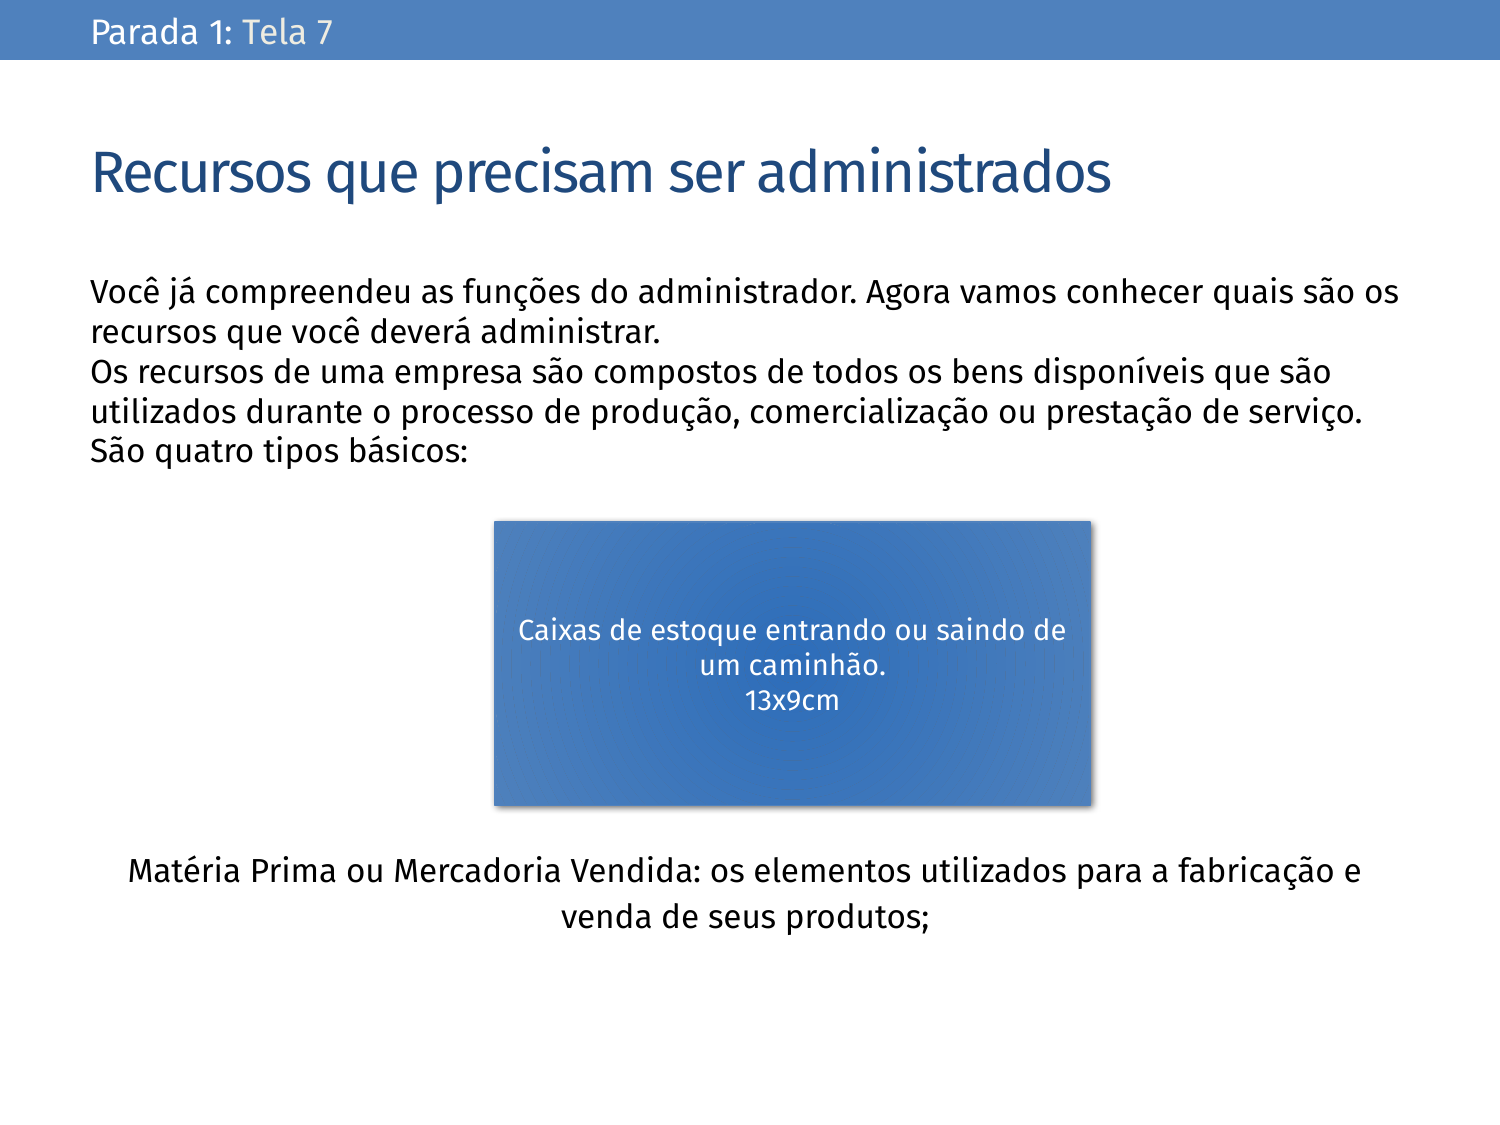

Parada 1: Tela 7
# Recursos que precisam ser administrados
Você já compreendeu as funções do administrador. Agora vamos conhecer quais são os recursos que você deverá administrar.
Os recursos de uma empresa são compostos de todos os bens disponíveis que são utilizados durante o processo de produção, comercialização ou prestação de serviço. São quatro tipos básicos:

Matéria Prima ou Mercadoria Vendida: os elementos utilizados para a fabricação e
venda de seus produtos;

Caixas de estoque entrando ou saindo de um caminhão.
13x9cm